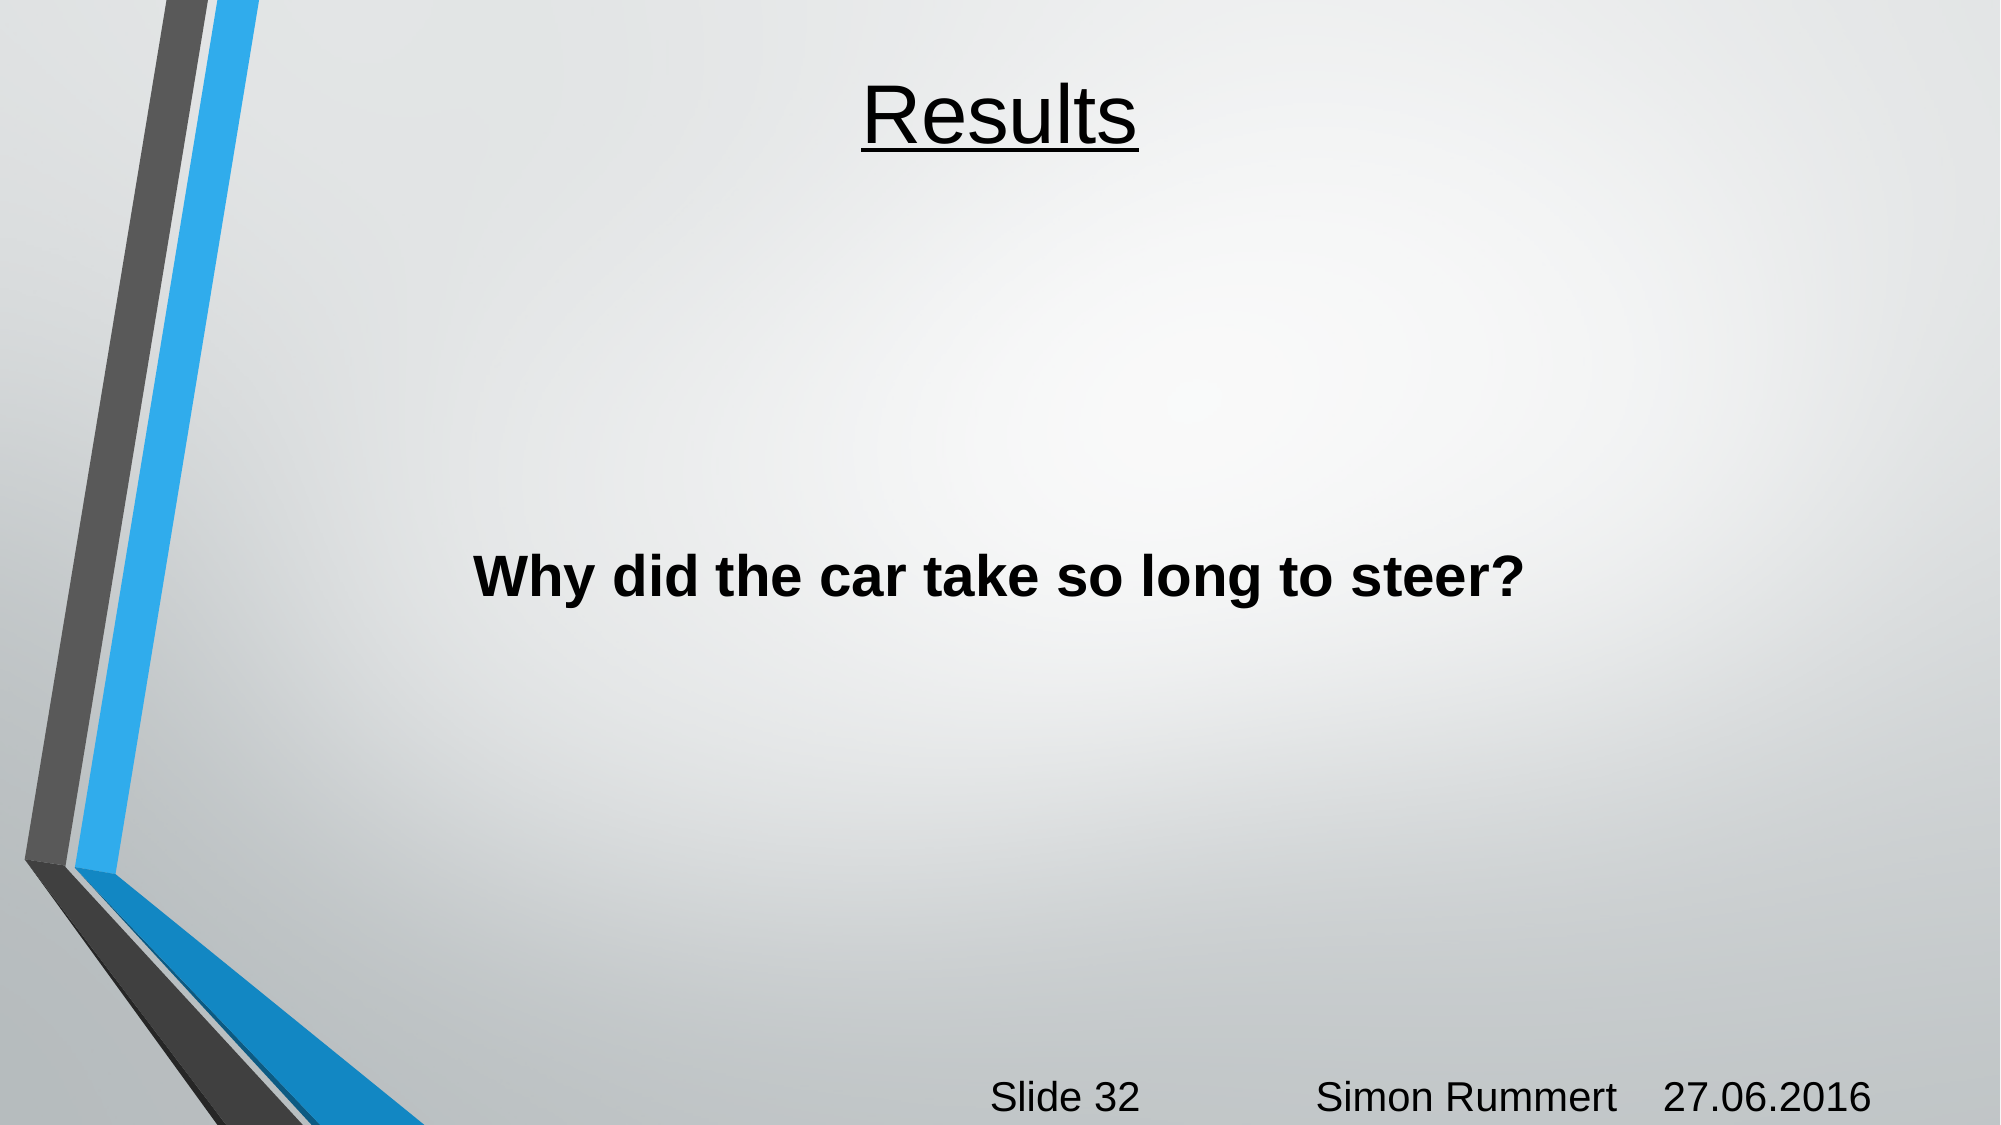

Results
Why did the car take so long to steer?
Slide 32
Simon Rummert
27.06.2016